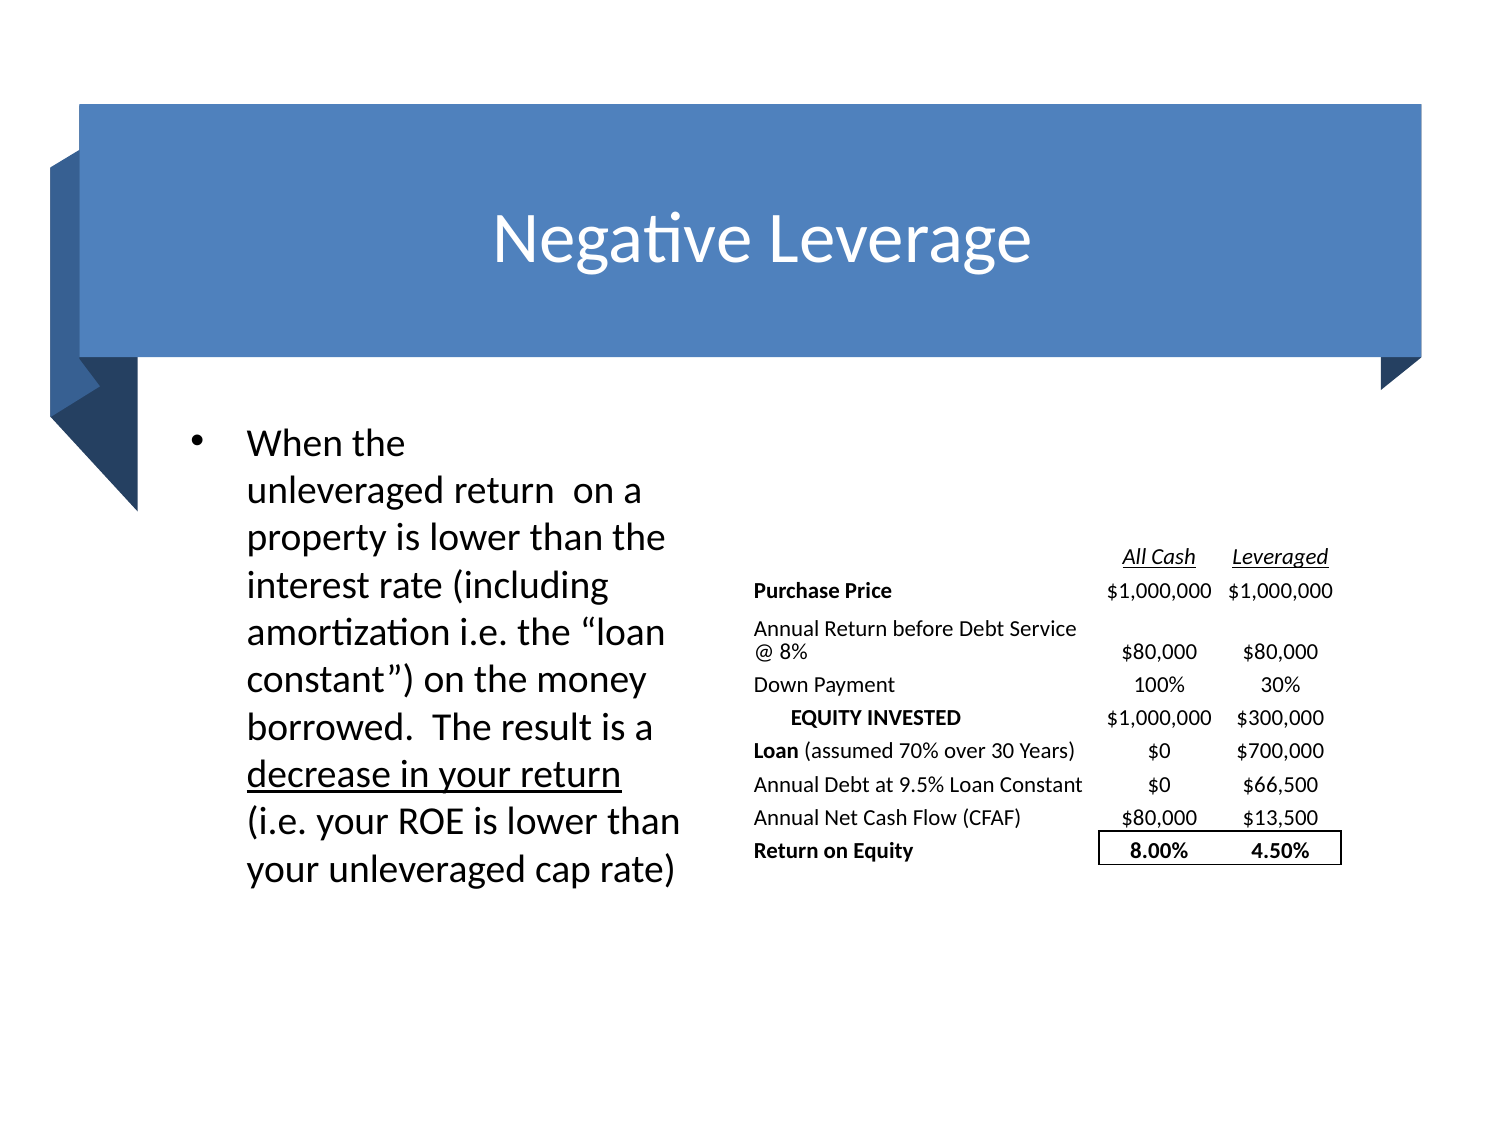

# Negative Leverage
When the unleveraged return  on a property is lower than the interest rate (including amortization i.e. the “loan constant”) on the money borrowed.  The result is a decrease in your return (i.e. your ROE is lower than your unleveraged cap rate)

|  |  |  |
| --- | --- | --- |
|  | All Cash | Leveraged |
| Purchase Price | $1,000,000 | $1,000,000 |
| Annual Return before Debt Service @ 8% | $80,000 | $80,000 |
| Down Payment | 100% | 30% |
| EQUITY INVESTED | $1,000,000 | $300,000 |
| Loan (assumed 70% over 30 Years) | $0 | $700,000 |
| Annual Debt at 9.5% Loan Constant | $0 | $66,500 |
| Annual Net Cash Flow (CFAF) | $80,000 | $13,500 |
| Return on Equity | 8.00% | 4.50% |
|  |  |  |